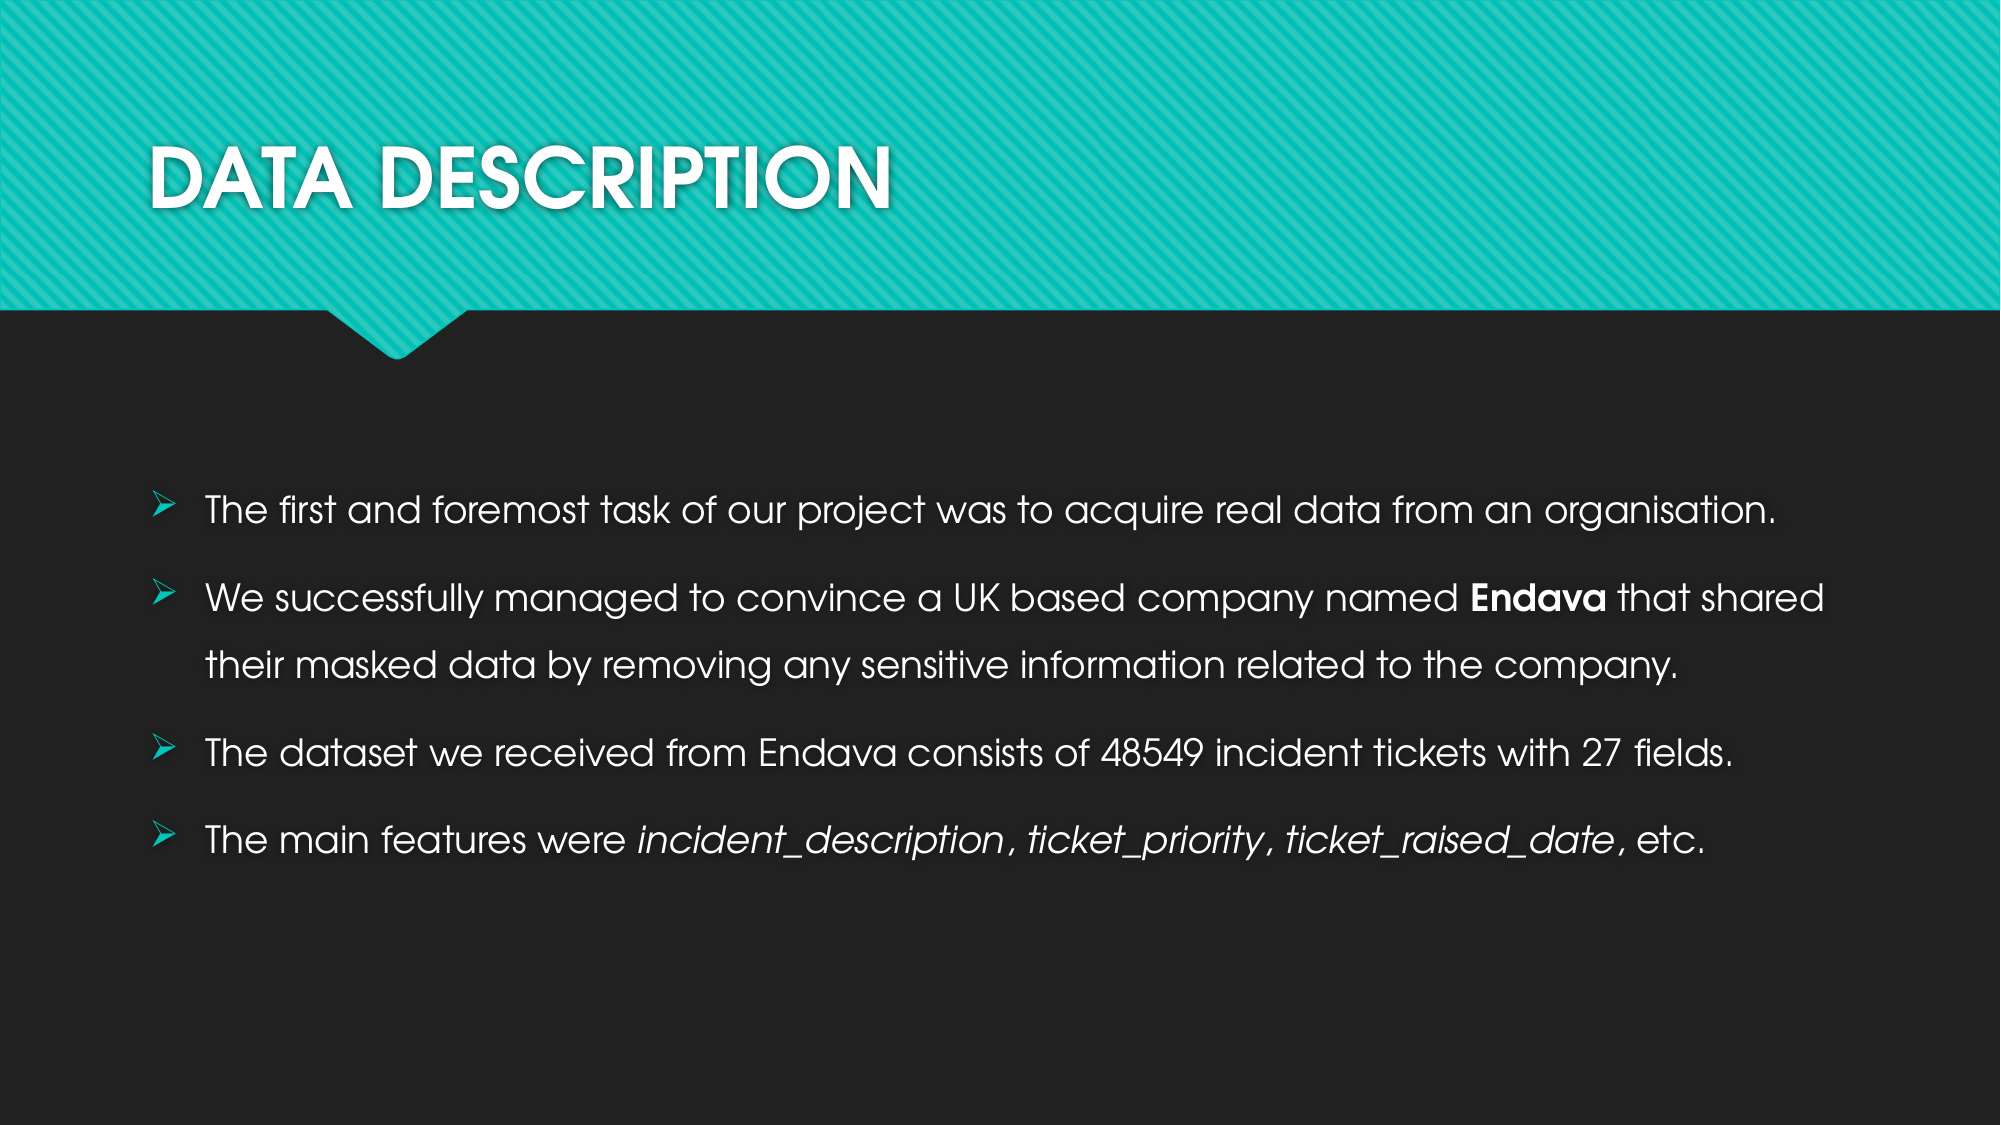

# DATA DESCRIPTION
The first and foremost task of our project was to acquire real data from an organisation.
We successfully managed to convince a UK based company named Endava that shared their masked data by removing any sensitive information related to the company.
The dataset we received from Endava consists of 48549 incident tickets with 27 fields.
The main features were incident_description, ticket_priority, ticket_raised_date, etc.